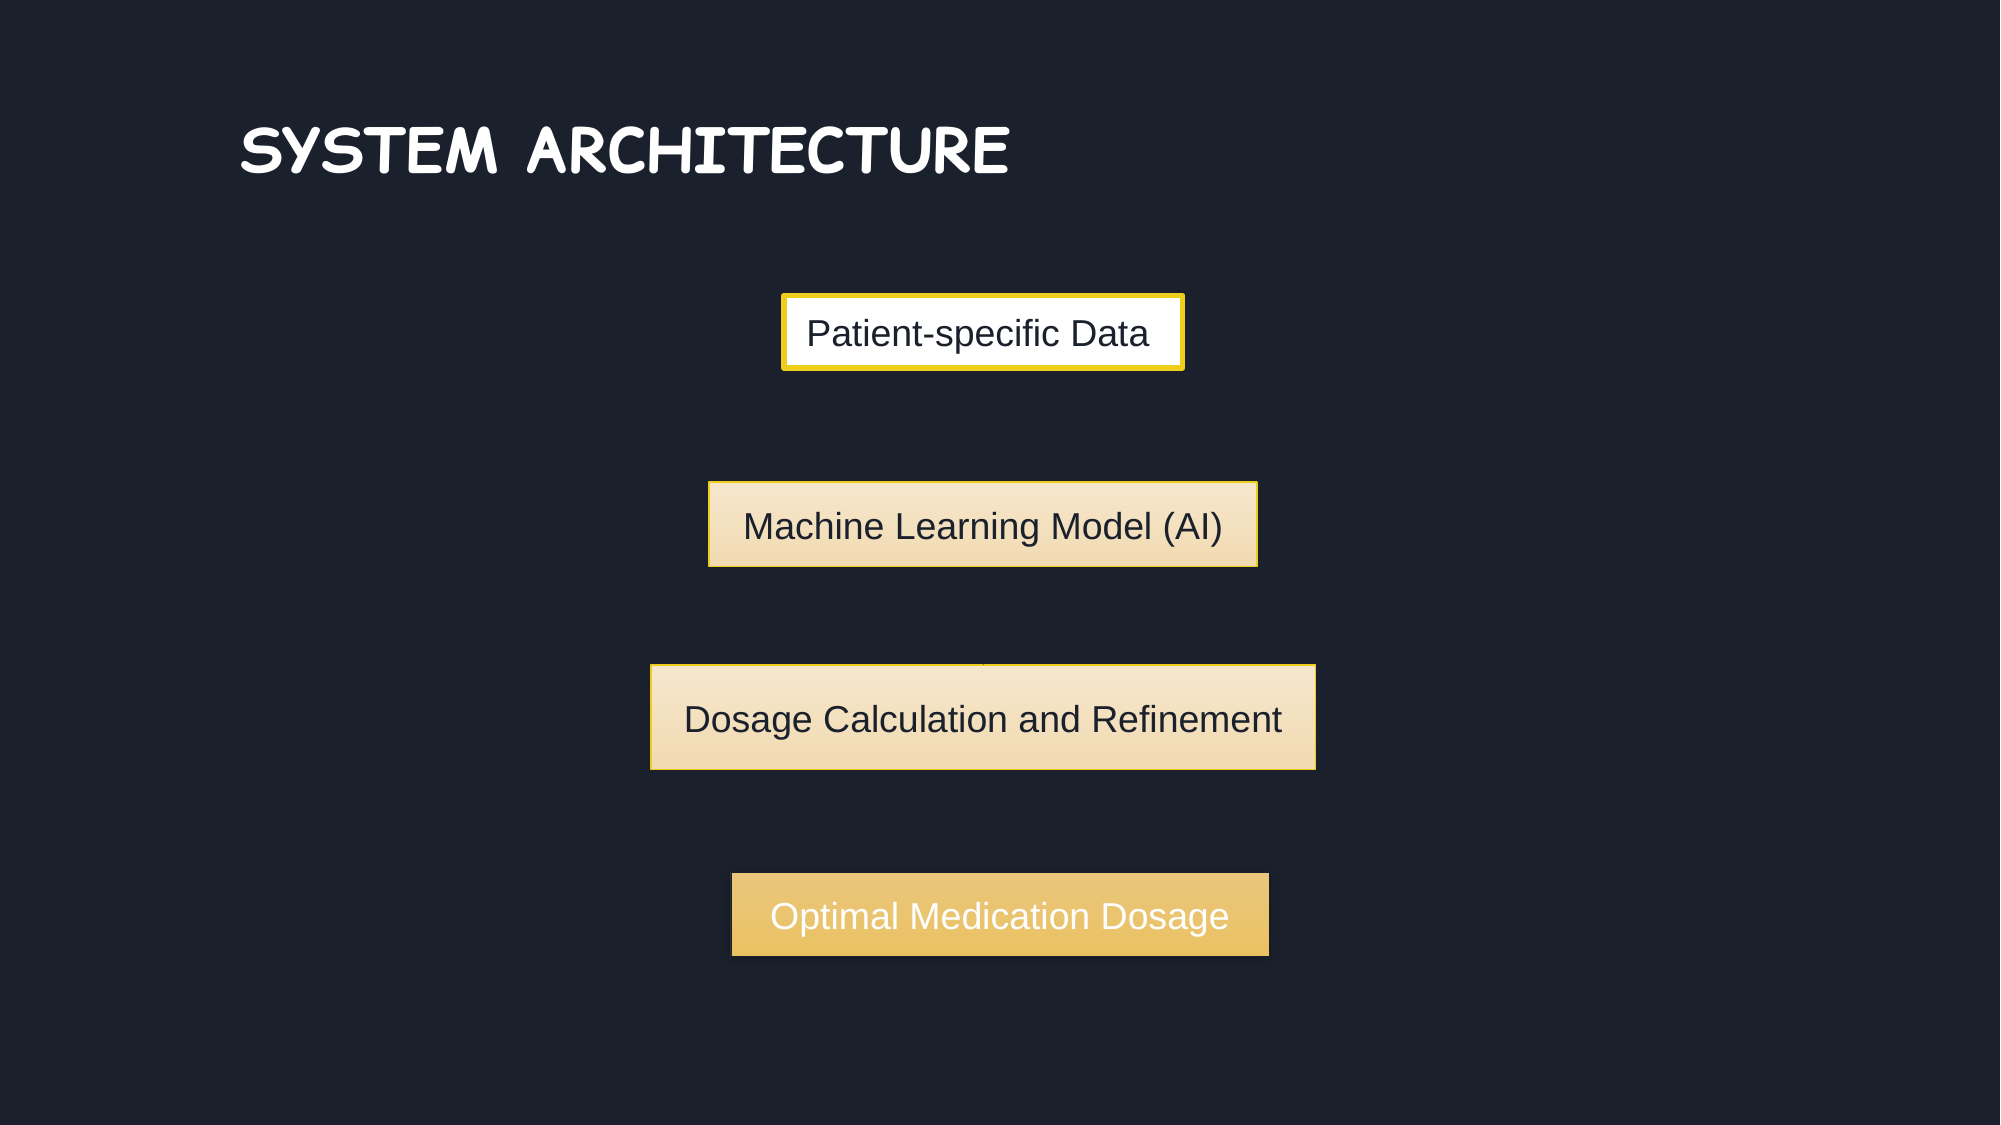

# SYSTEM ARCHITECTURE

Patient-specific Data
Machine Learning Model (AI)
Dosage Calculation and Refinement
Optimal Medication Dosage